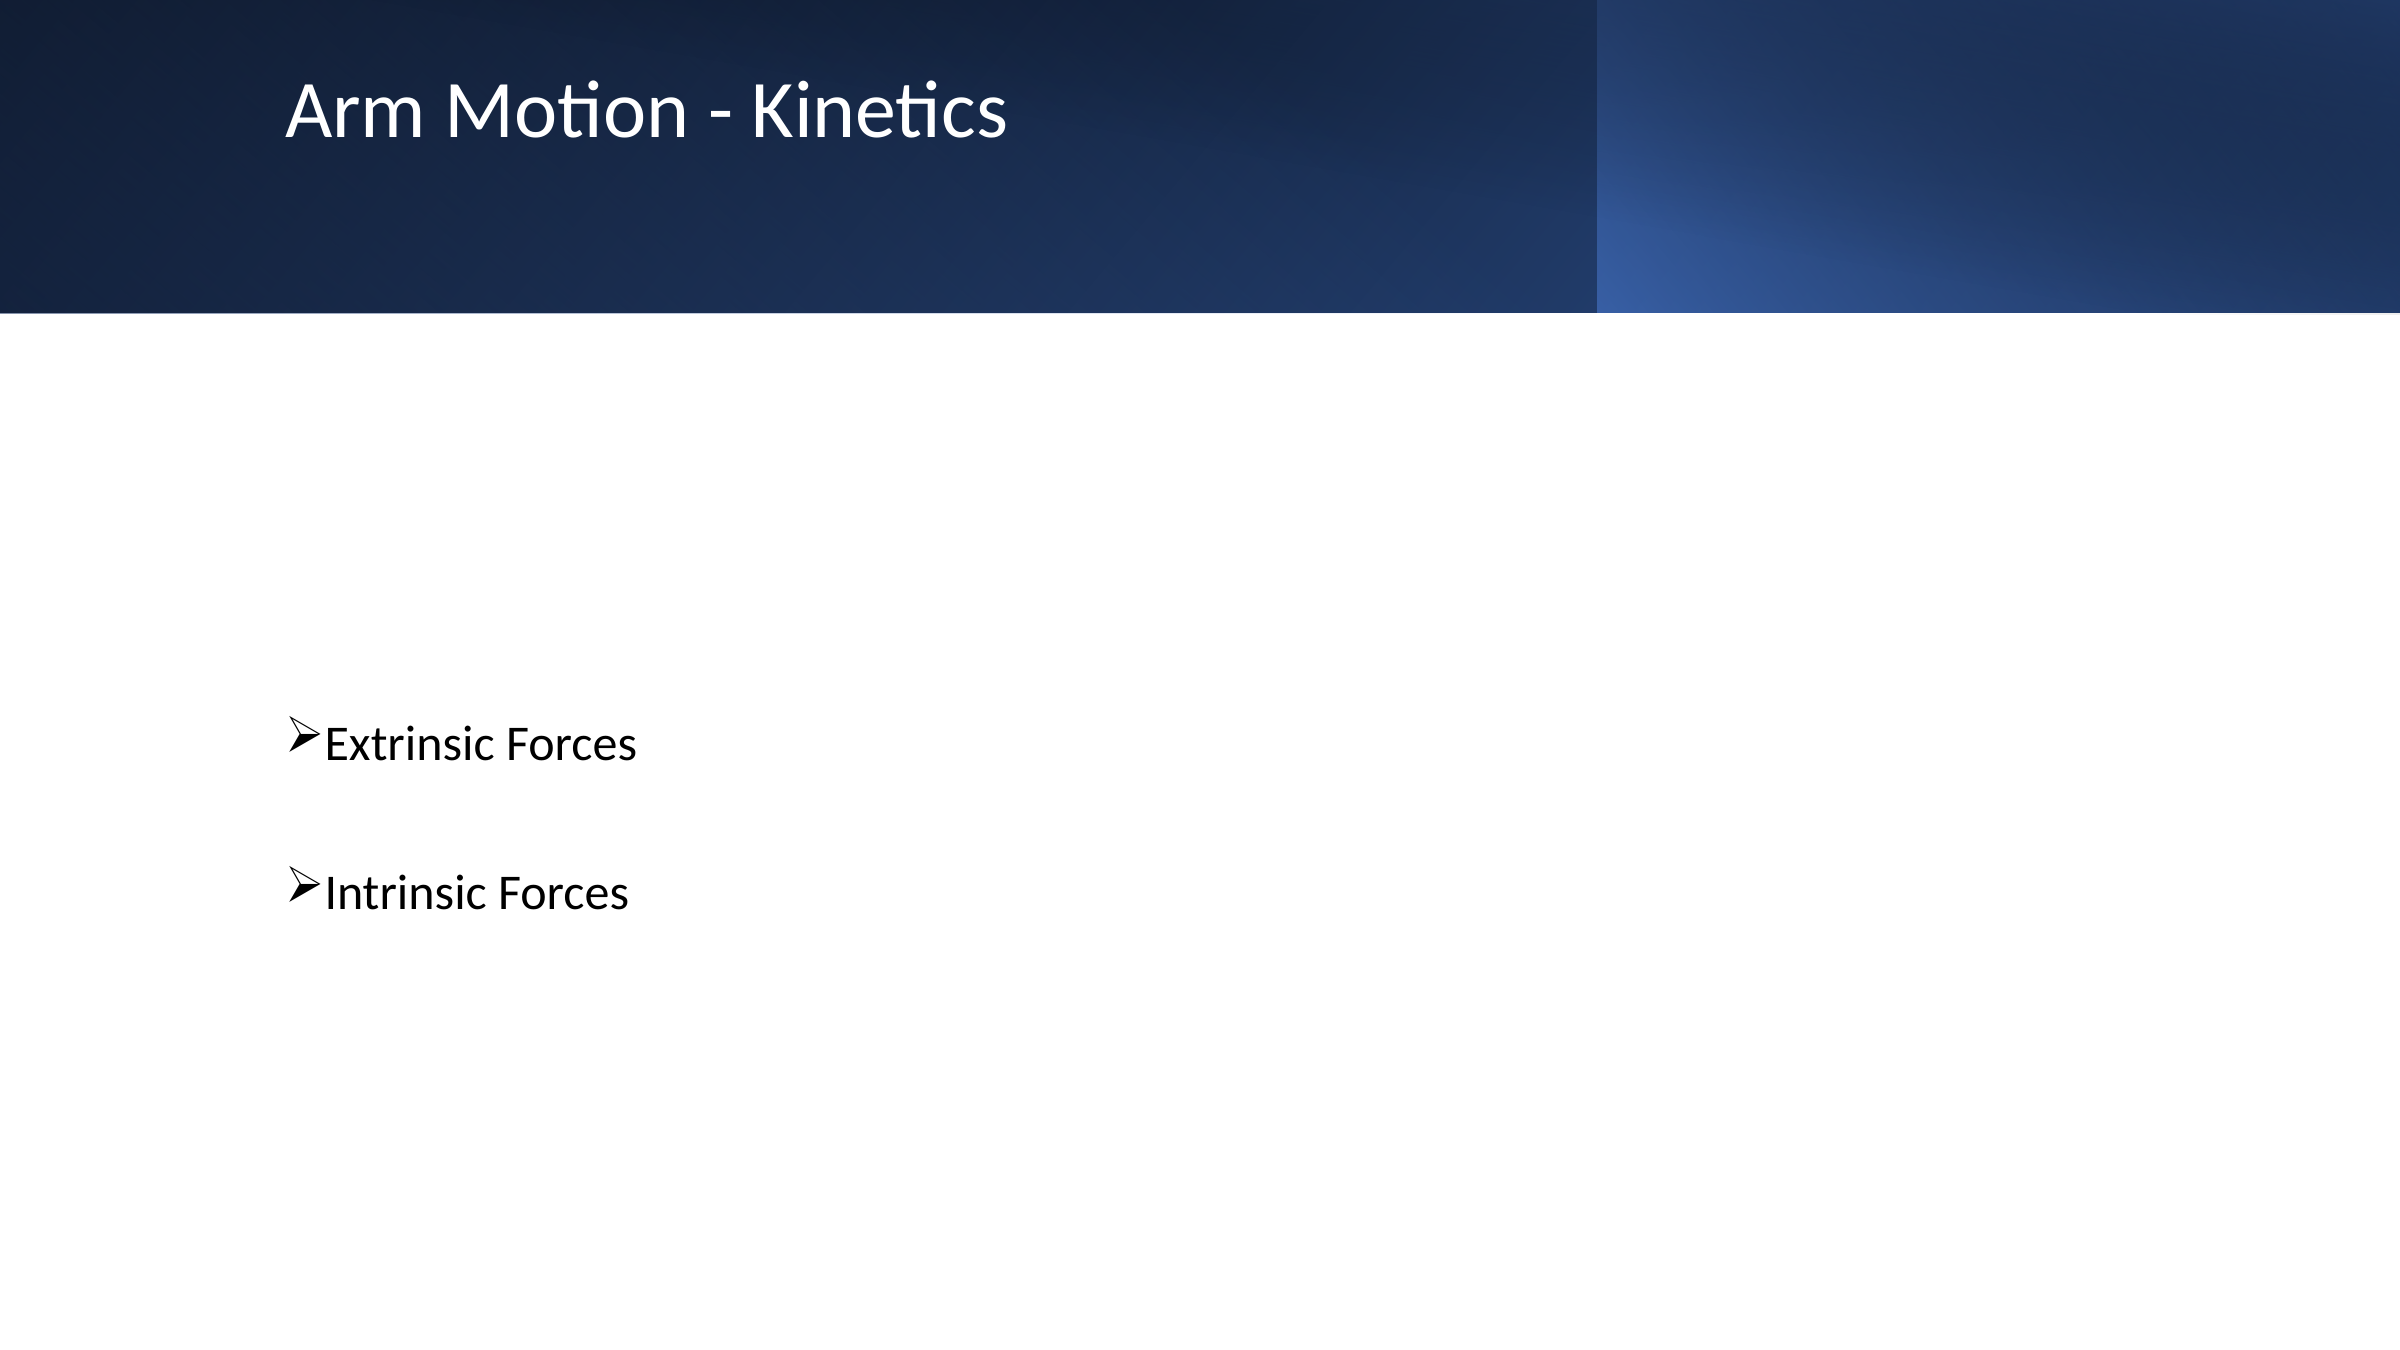

# Arm Motion - Kinetics
Extrinsic Forces

Intrinsic Forces